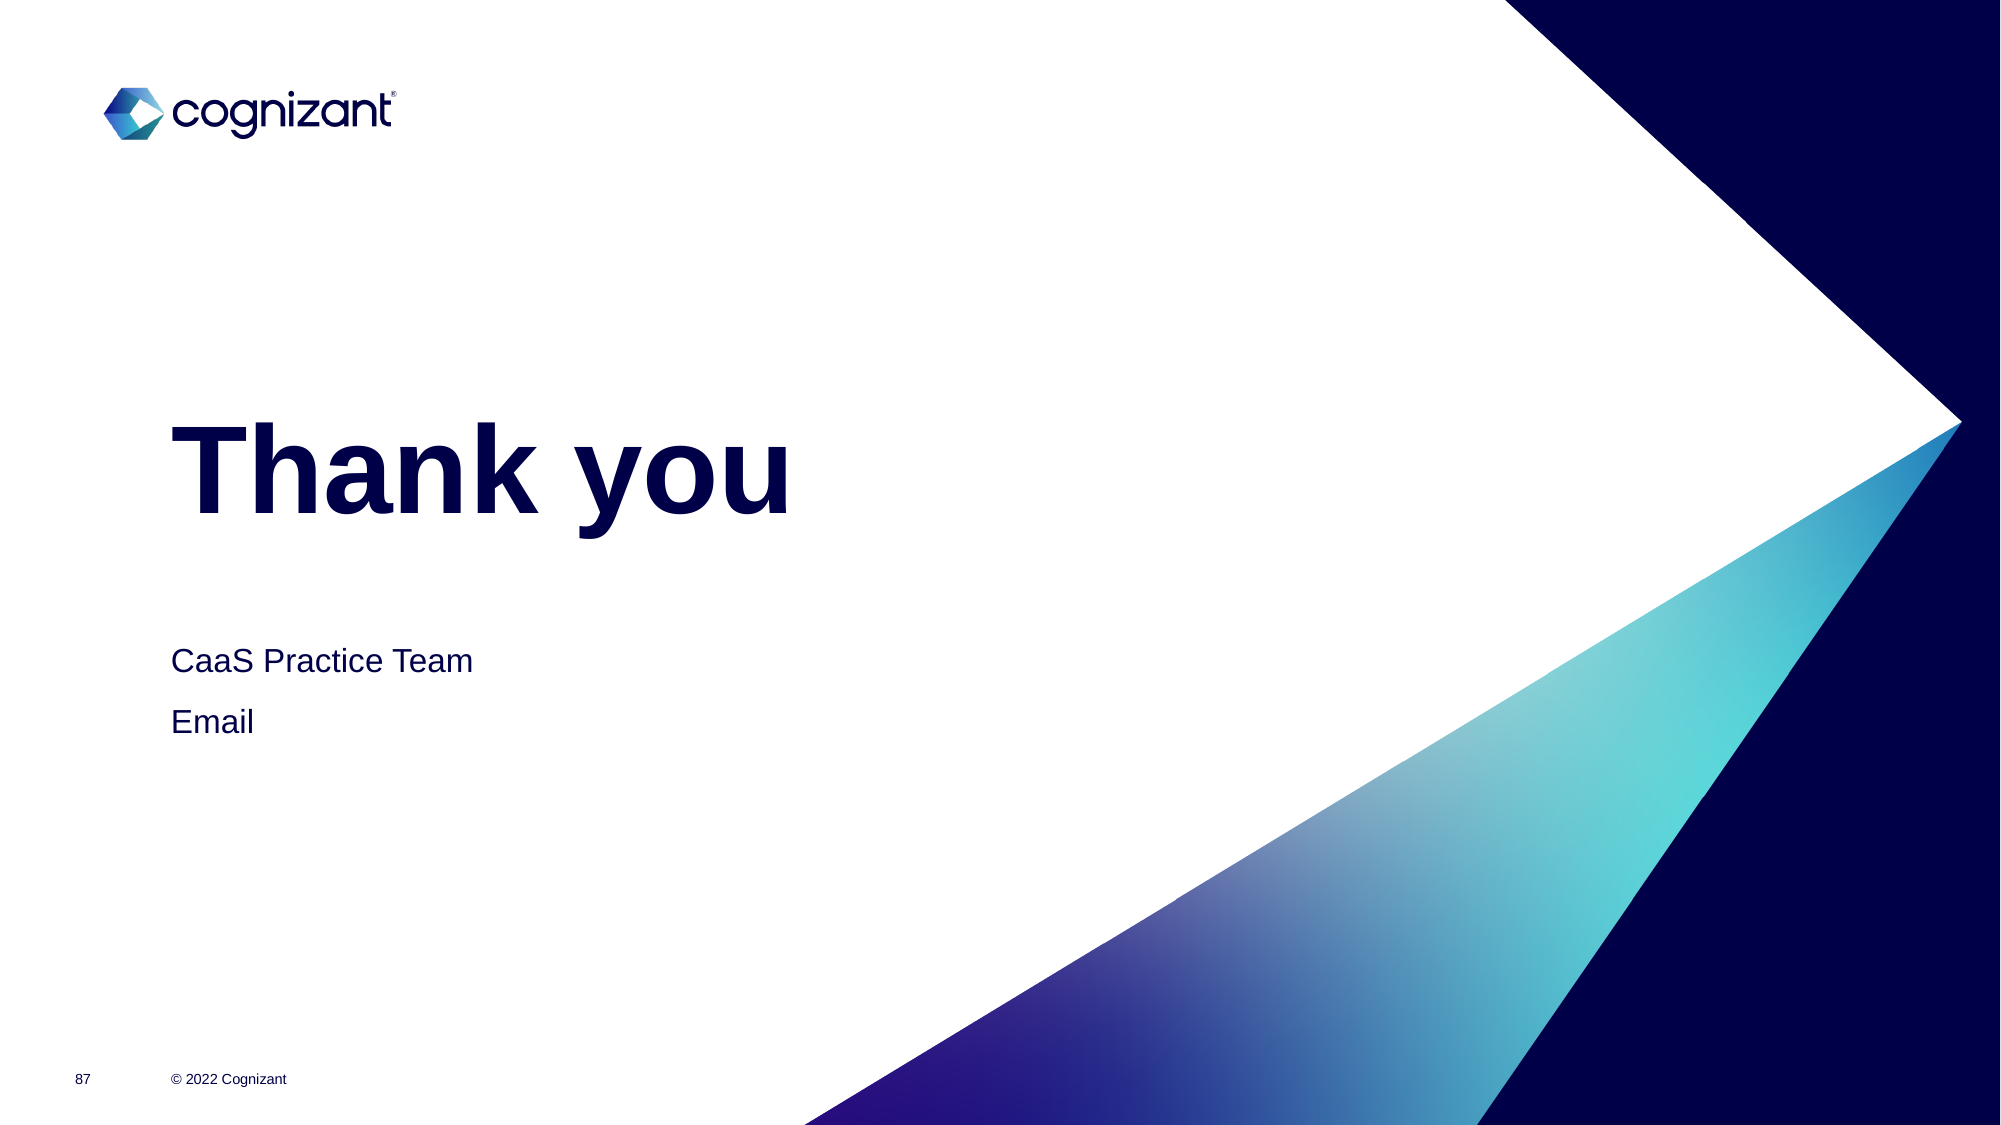

# Thank you

CaaS Practice Team
Email

© 2022 Cognizant
87